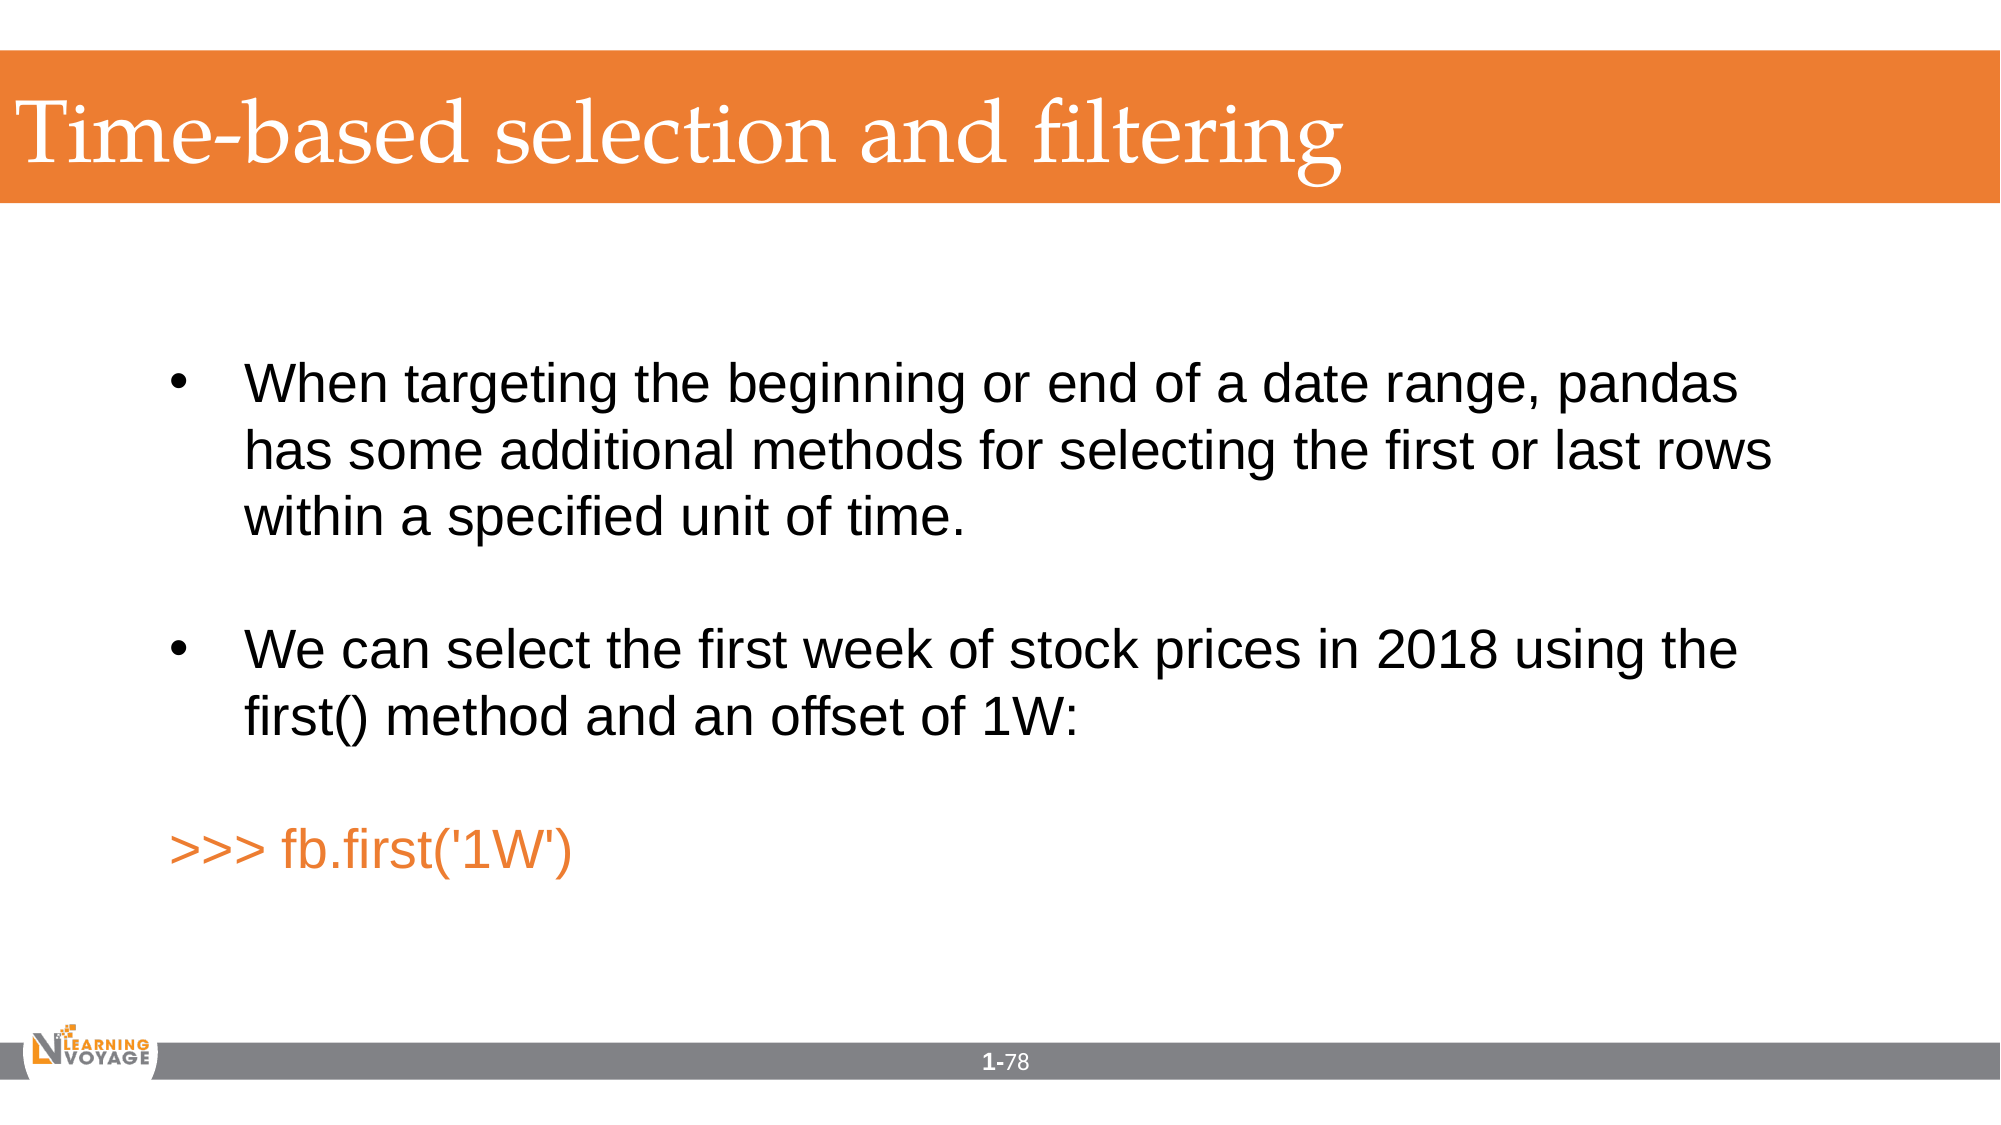

Time-based selection and filtering
When targeting the beginning or end of a date range, pandas has some additional methods for selecting the first or last rows within a specified unit of time.

We can select the first week of stock prices in 2018 using the first() method and an offset of 1W:

>>> fb.first('1W')
1-78